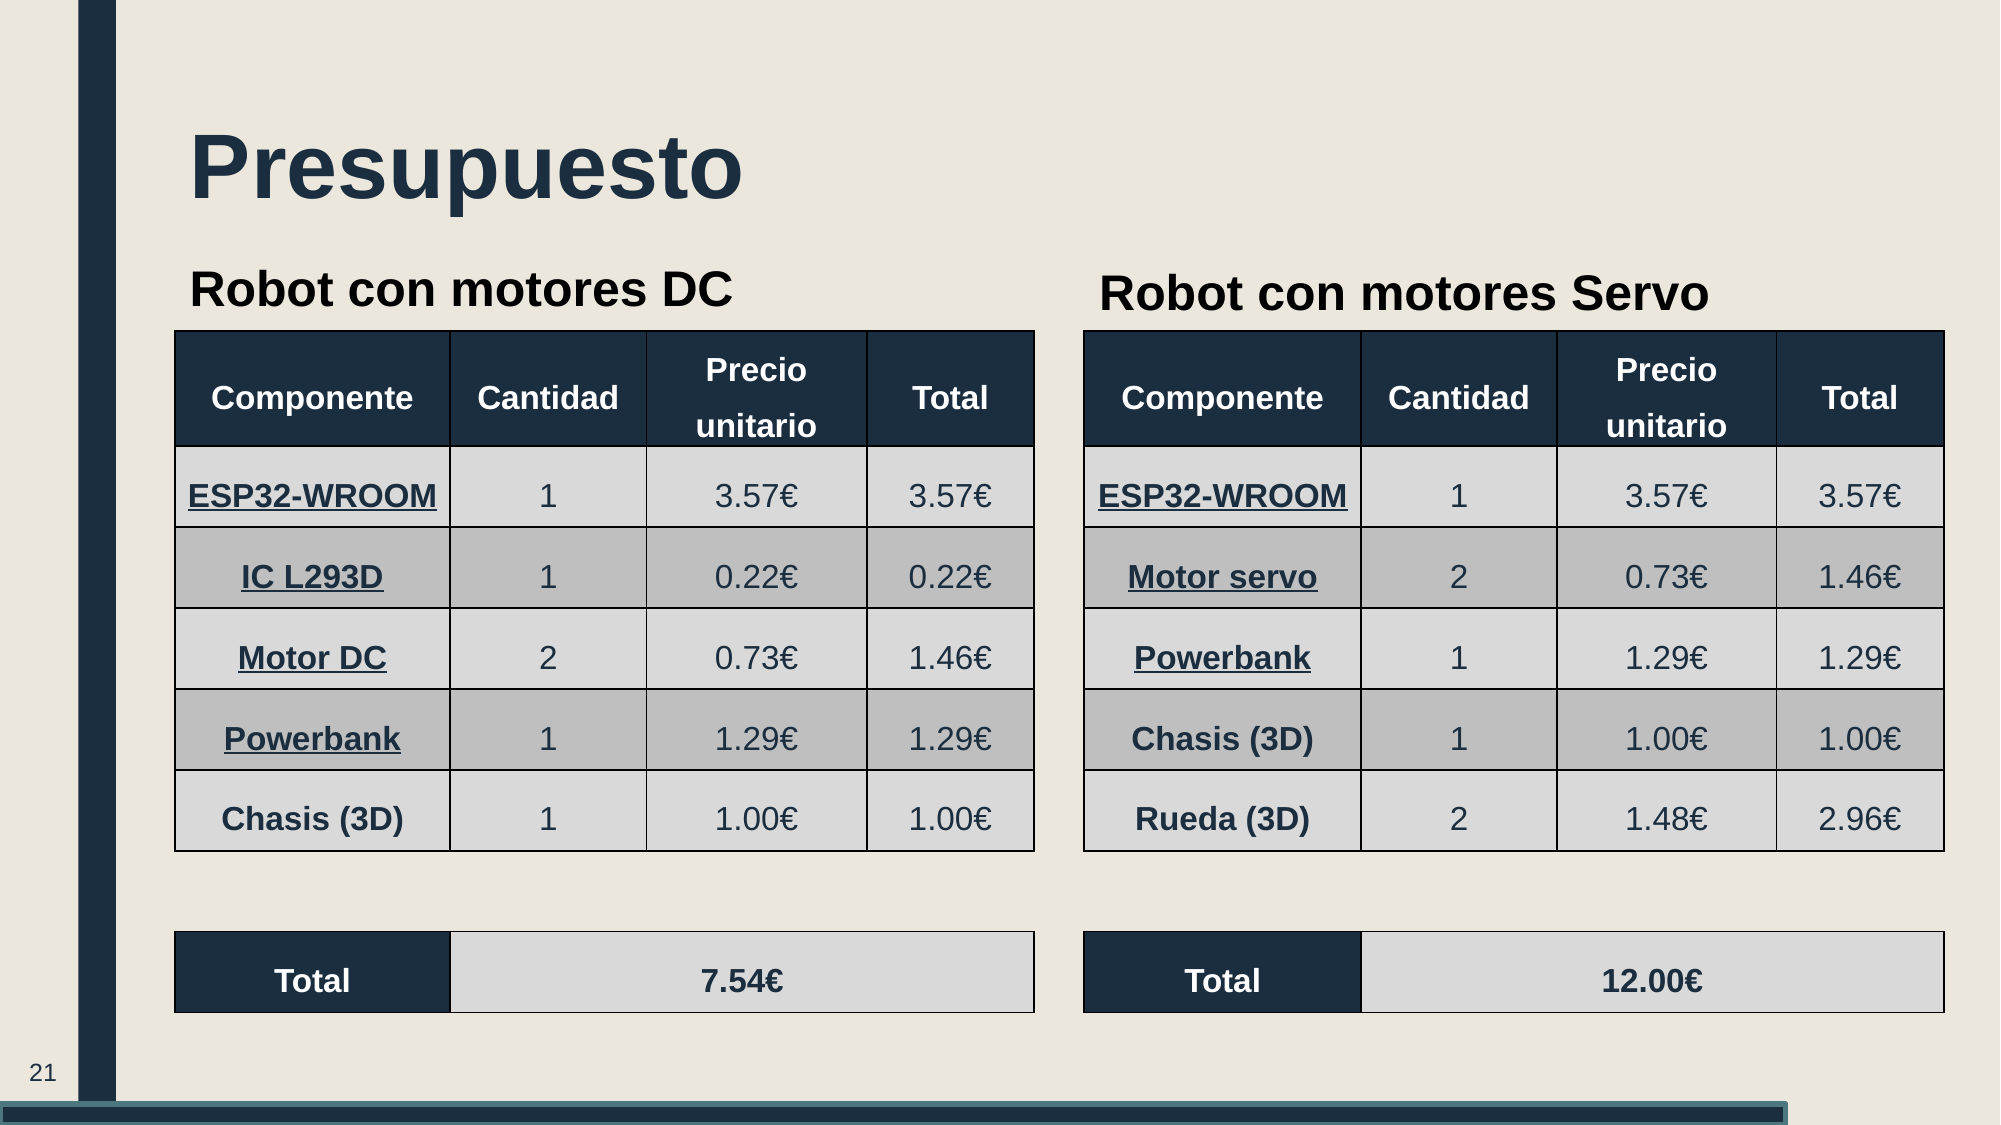

# Presupuesto
Robot con motores DC
Robot con motores Servo
| Componente | Cantidad | Precio unitario | Total |
| --- | --- | --- | --- |
| ESP32-WROOM | 1 | 3.57€ | 3.57€ |
| IC L293D | 1 | 0.22€ | 0.22€ |
| Motor DC | 2 | 0.73€ | 1.46€ |
| Powerbank | 1 | 1.29€ | 1.29€ |
| Chasis (3D) | 1 | 1.00€ | 1.00€ |
|  |  |  |  |
| Total | 7.54€ |  |  |
| Componente | Cantidad | Precio unitario | Total |
| --- | --- | --- | --- |
| ESP32-WROOM | 1 | 3.57€ | 3.57€ |
| Motor servo | 2 | 0.73€ | 1.46€ |
| Powerbank | 1 | 1.29€ | 1.29€ |
| Chasis (3D) | 1 | 1.00€ | 1.00€ |
| Rueda (3D) | 2 | 1.48€ | 2.96€ |
|  |  |  |  |
| Total | 12.00€ |  |  |
21